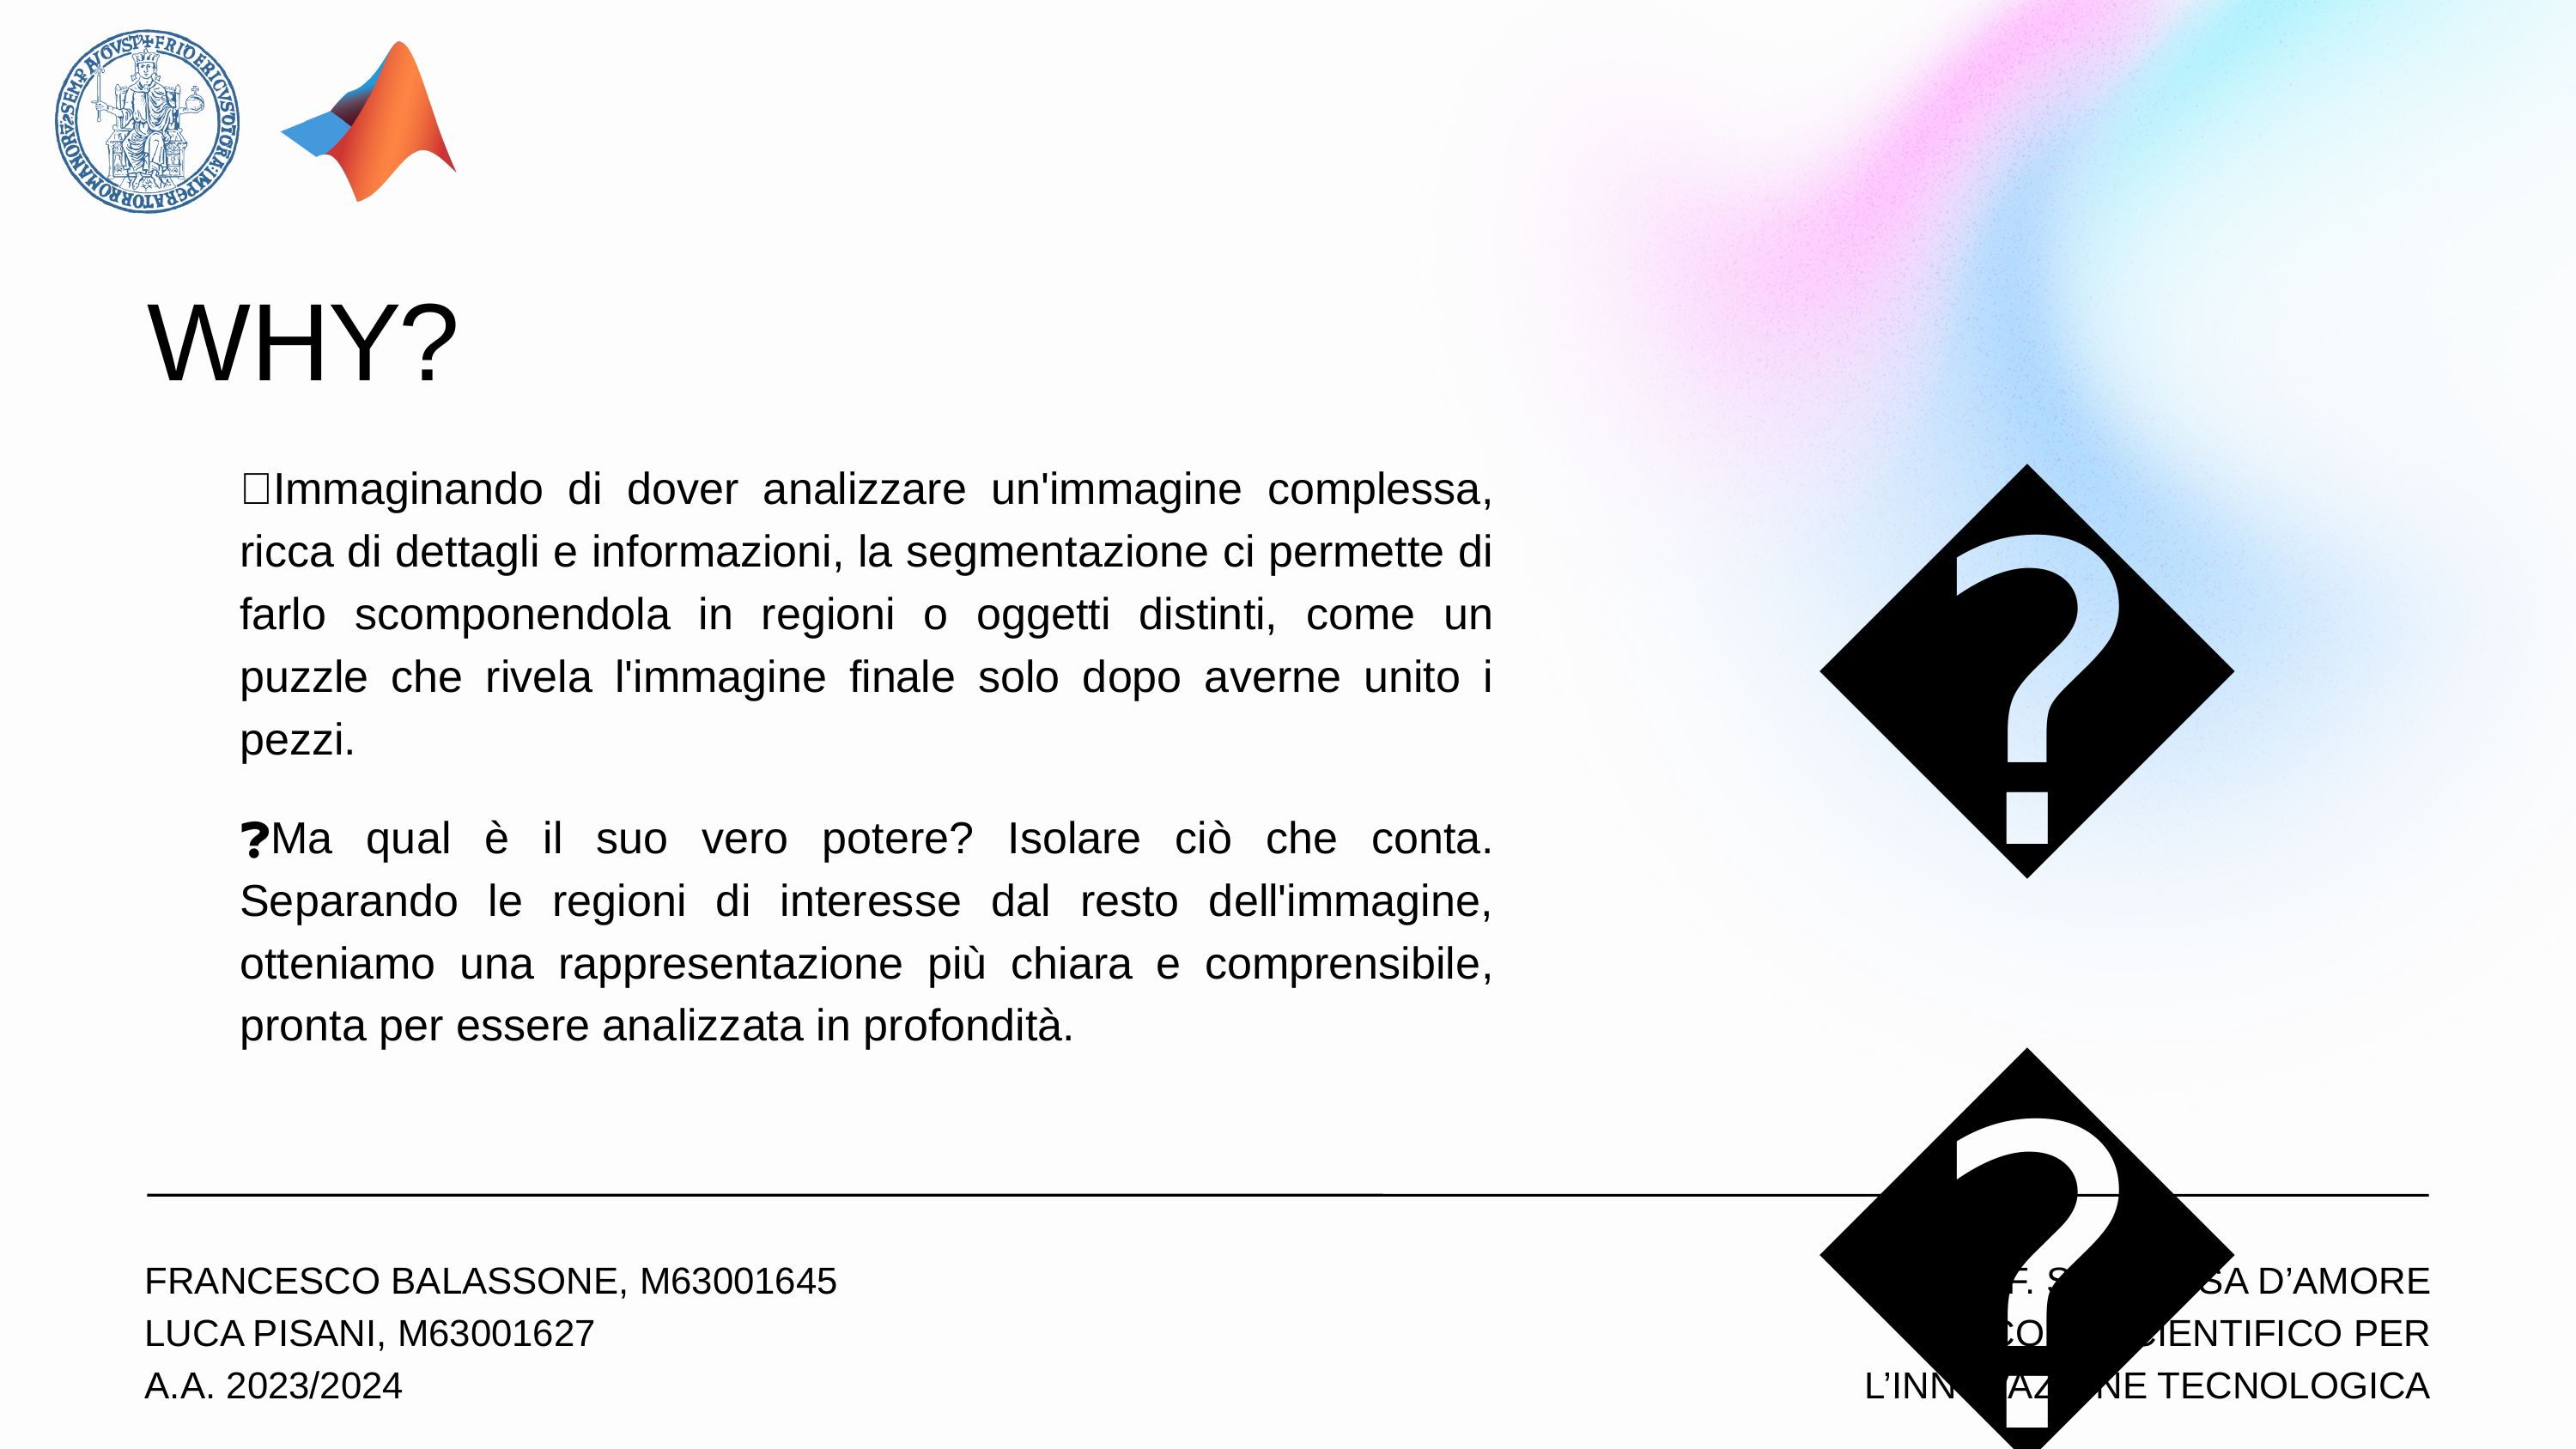

WHY?
🤔
🧩Immaginando di dover analizzare un'immagine complessa, ricca di dettagli e informazioni, la segmentazione ci permette di farlo scomponendola in regioni o oggetti distinti, come un puzzle che rivela l'immagine finale solo dopo averne unito i pezzi.
❓Ma qual è il suo vero potere? Isolare ciò che conta. Separando le regioni di interesse dal resto dell'immagine, otteniamo una rappresentazione più chiara e comprensibile, pronta per essere analizzata in profondità.

FRANCESCO BALASSONE, M63001645
LUCA PISANI, M63001627
A.A. 2023/2024
PROF. SSA  LUISA D’AMORE
CALCOLO SCIENTIFICO PER L’INNOVAZIONE TECNOLOGICA